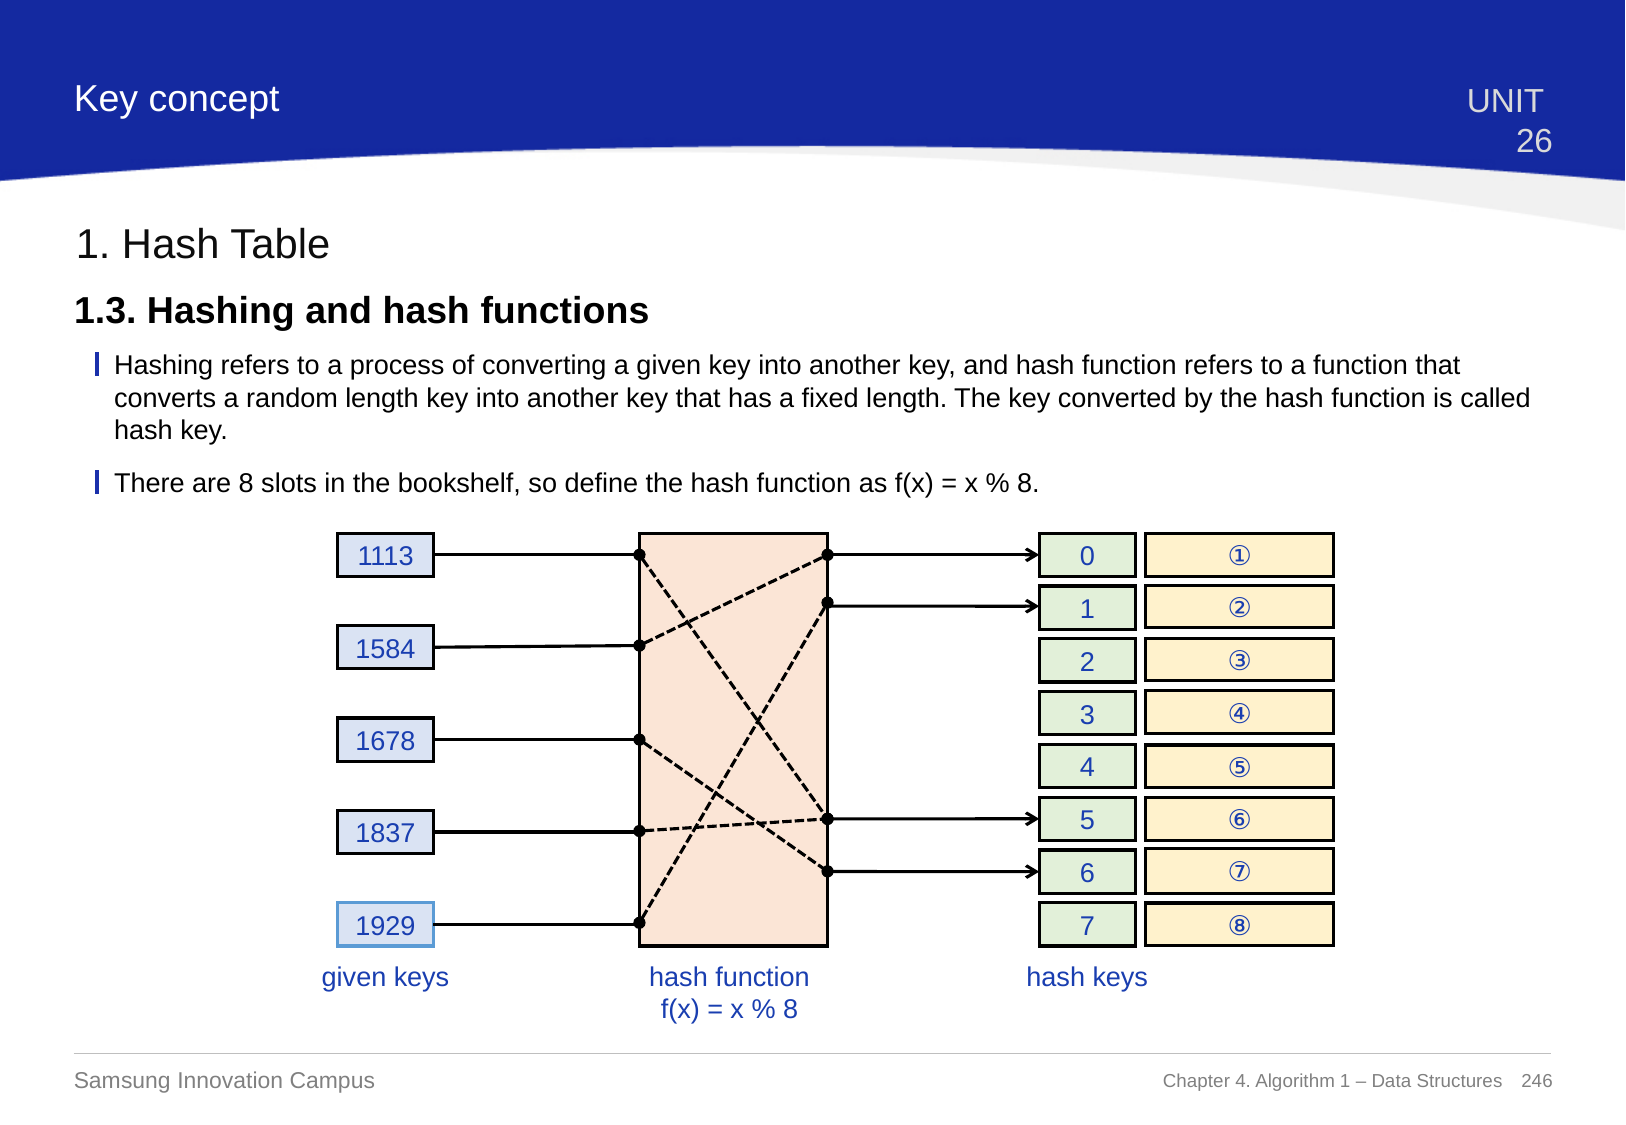

Key concept
UNIT  26
1. Hash Table
1.3. Hashing and hash functions
Hashing refers to a process of converting a given key into another key, and hash function refers to a function that converts a random length key into another key that has a fixed length. The key converted by the hash function is called hash key.
There are 8 slots in the bookshelf, so define the hash function as f(x) = x % 8.
1113

0
①
②
1
1584
③
2
④
3
1678
4
⑤
⑥
5
1837
⑦
6
1929
7
⑧
hash keys
given keys
hash function
f(x) = x % 8